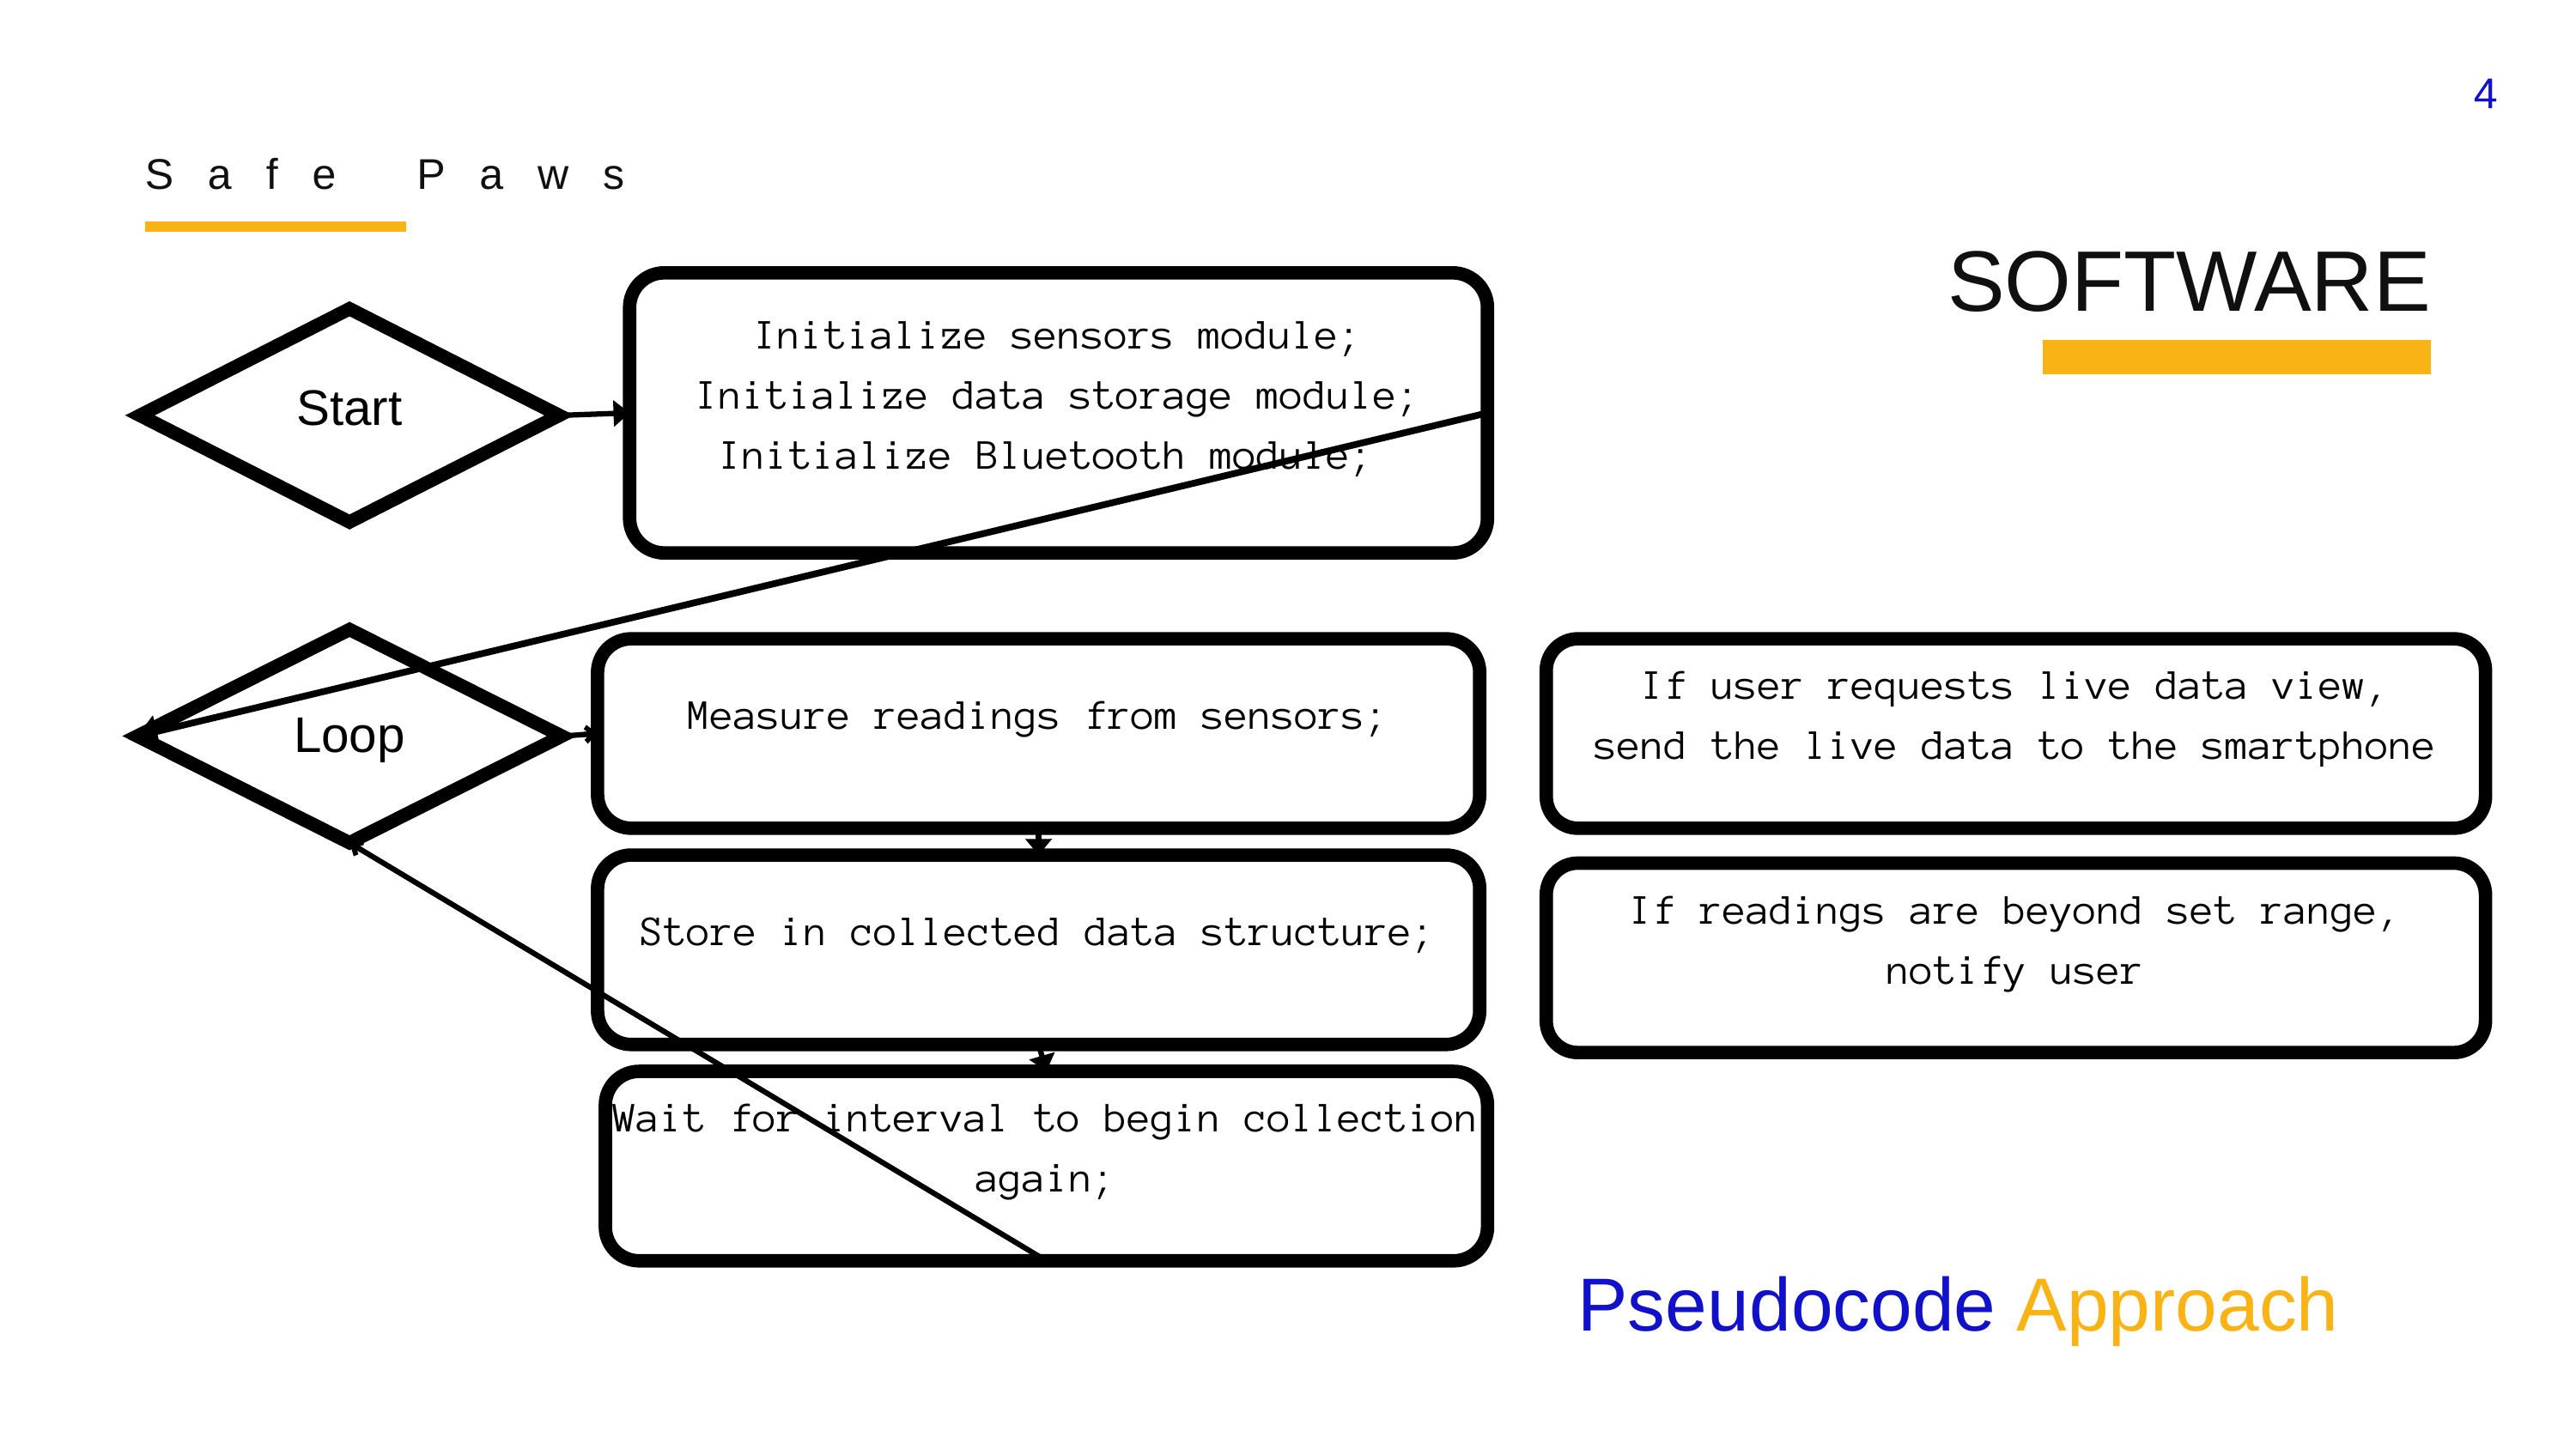

4
Safe Paws
SOFTWARE

Initialize sensors module; Initialize data storage module; Initialize Bluetooth module;

Start

Loop

Measure readings from sensors;

If user requests live data view,
send the live data to the smartphone

Store in collected data structure;

If readings are beyond set range,
notify user

Wait for interval to begin collection again;
Pseudocode Approach